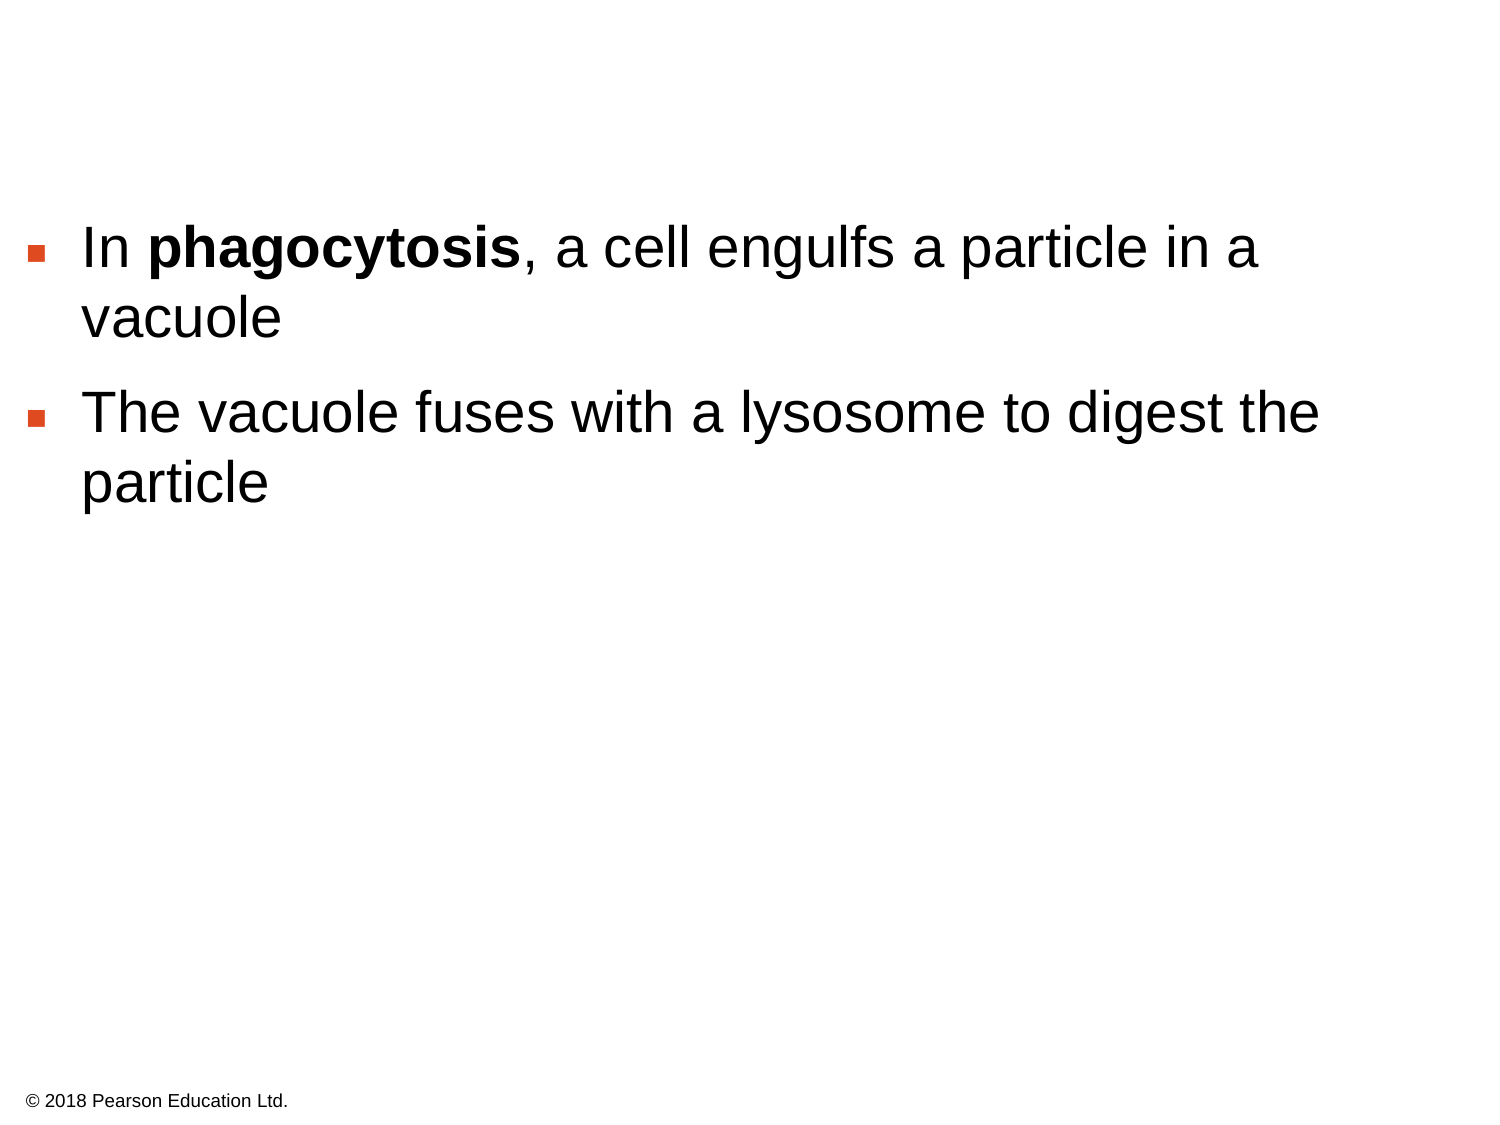

In phagocytosis, a cell engulfs a particle in a vacuole
The vacuole fuses with a lysosome to digest the particle
© 2018 Pearson Education Ltd.